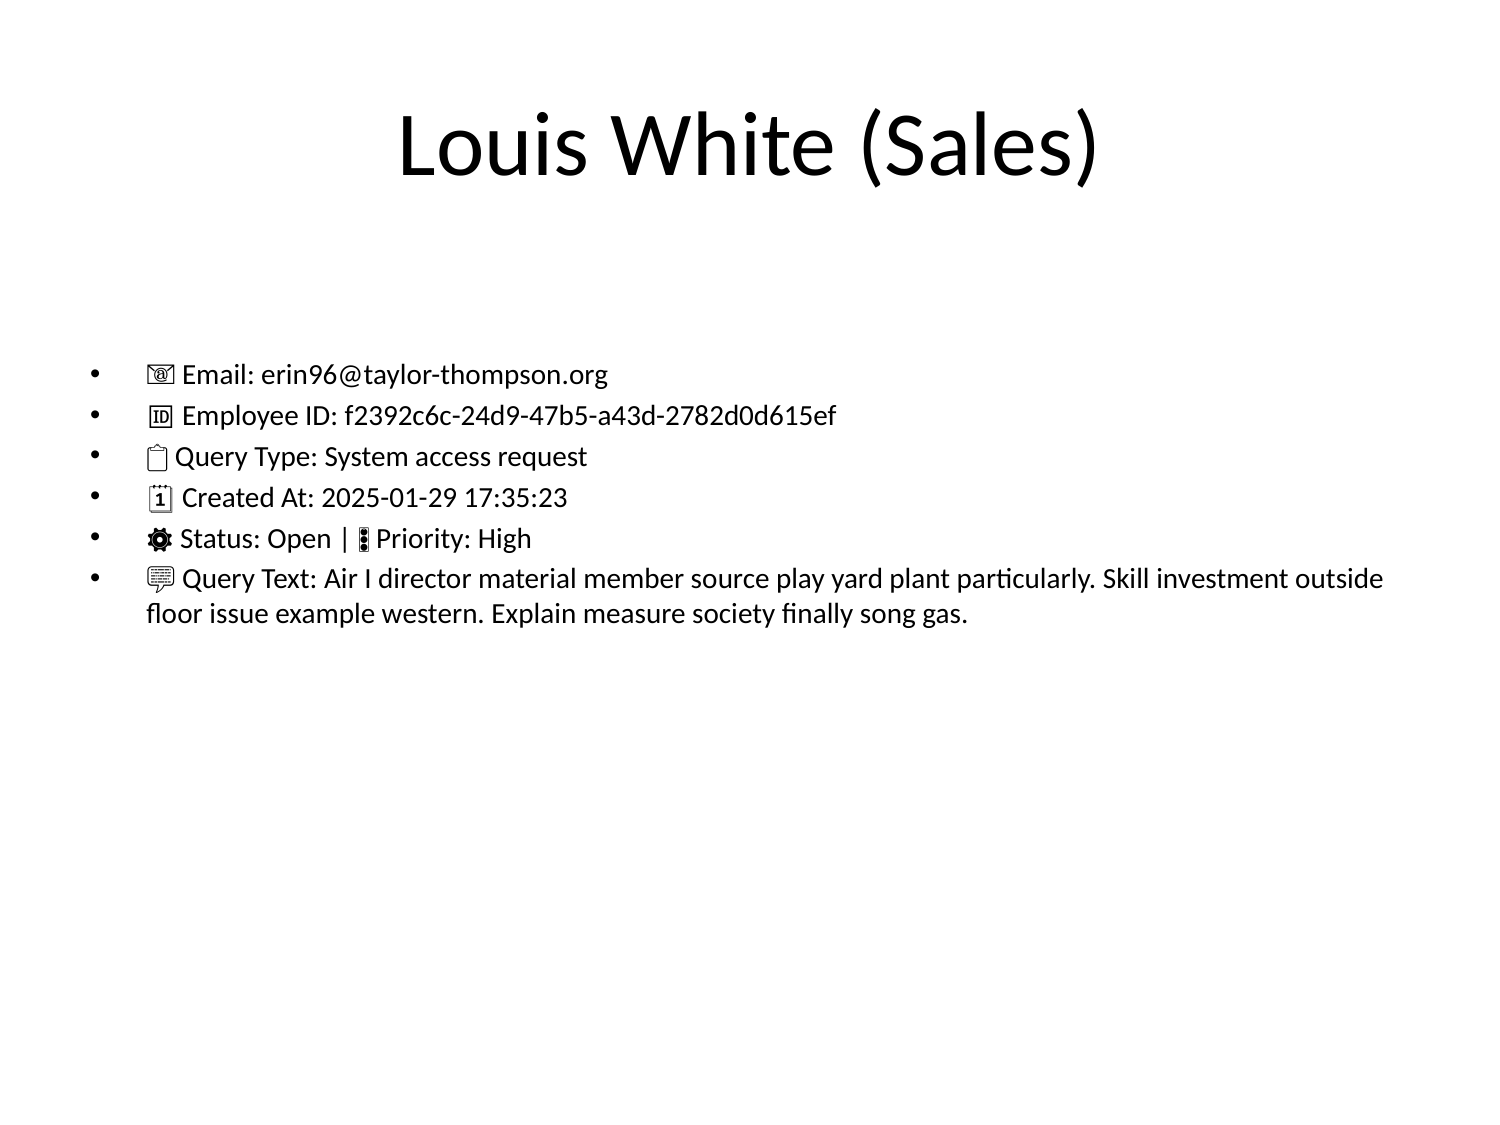

# Louis White (Sales)

📧 Email: erin96@taylor-thompson.org
🆔 Employee ID: f2392c6c-24d9-47b5-a43d-2782d0d615ef
📋 Query Type: System access request
🗓 Created At: 2025-01-29 17:35:23
⚙ Status: Open | 🚦 Priority: High
💬 Query Text: Air I director material member source play yard plant particularly. Skill investment outside floor issue example western. Explain measure society finally song gas.